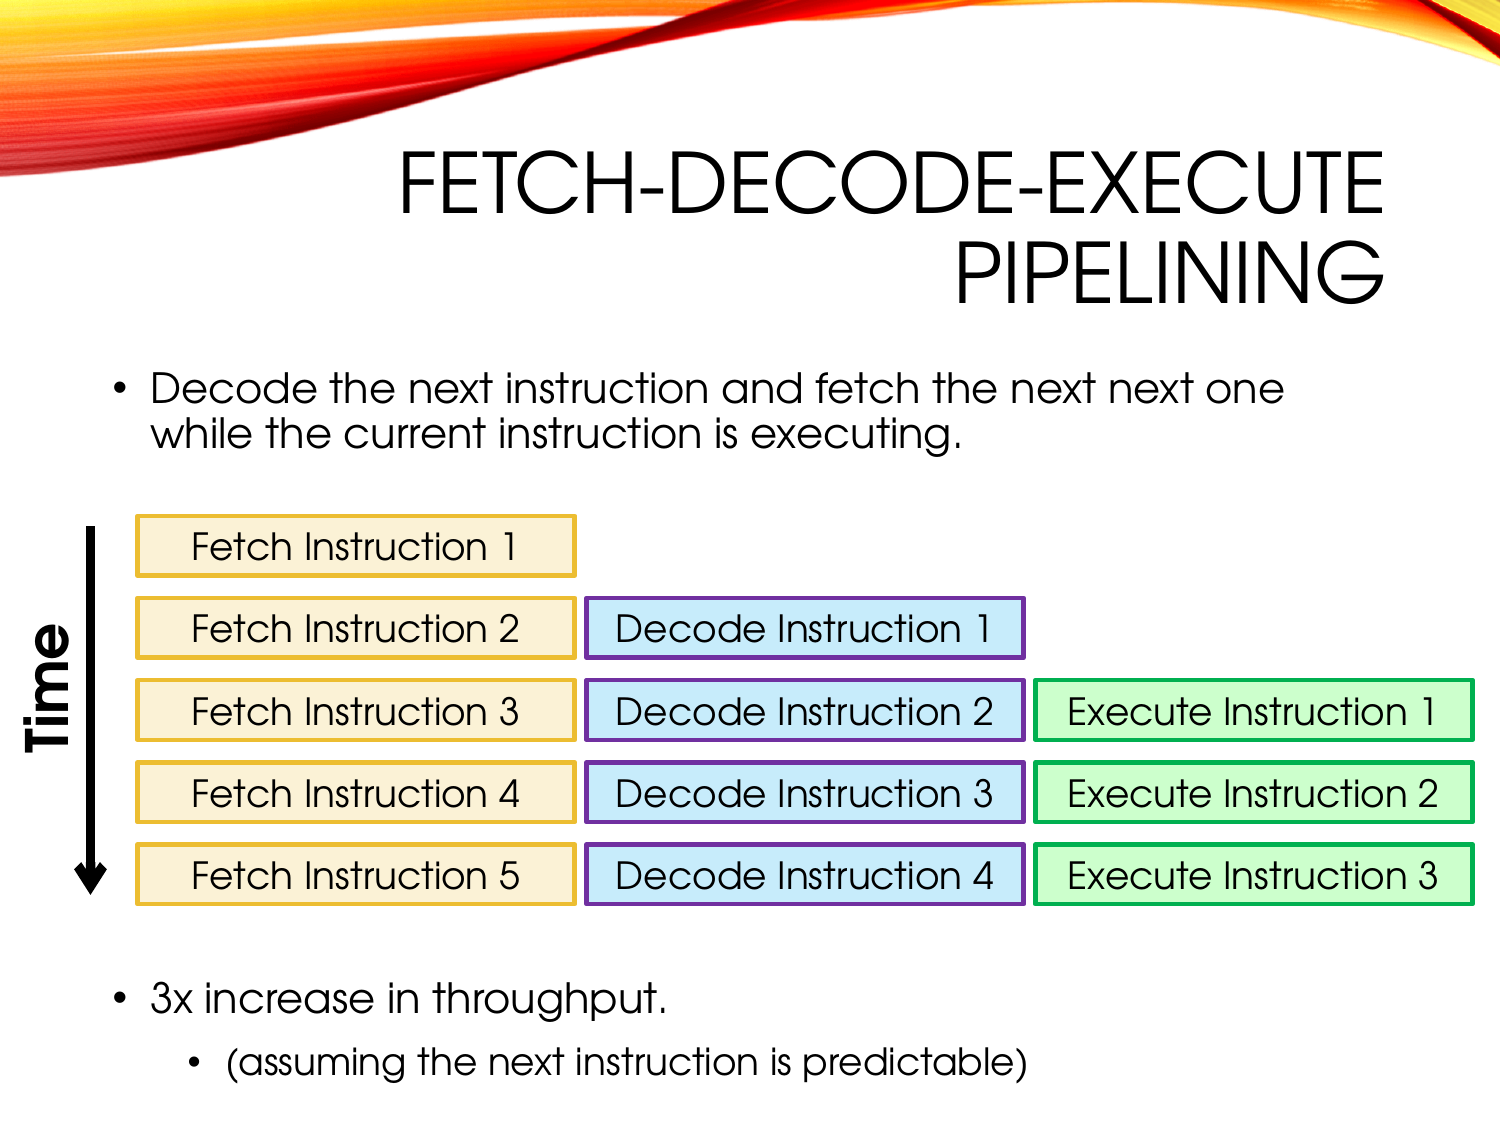

# Fetch-decode-execute pipelining
Decode the next instruction and fetch the next next one while the current instruction is executing.

Fetch Instruction 1
Fetch Instruction 2
Decode Instruction 1
Time
Fetch Instruction 3
Decode Instruction 2
Execute Instruction 1
Fetch Instruction 4
Decode Instruction 3
Execute Instruction 2
Fetch Instruction 5
Decode Instruction 4
Execute Instruction 3
3x increase in throughput.
(assuming the next instruction is predictable)